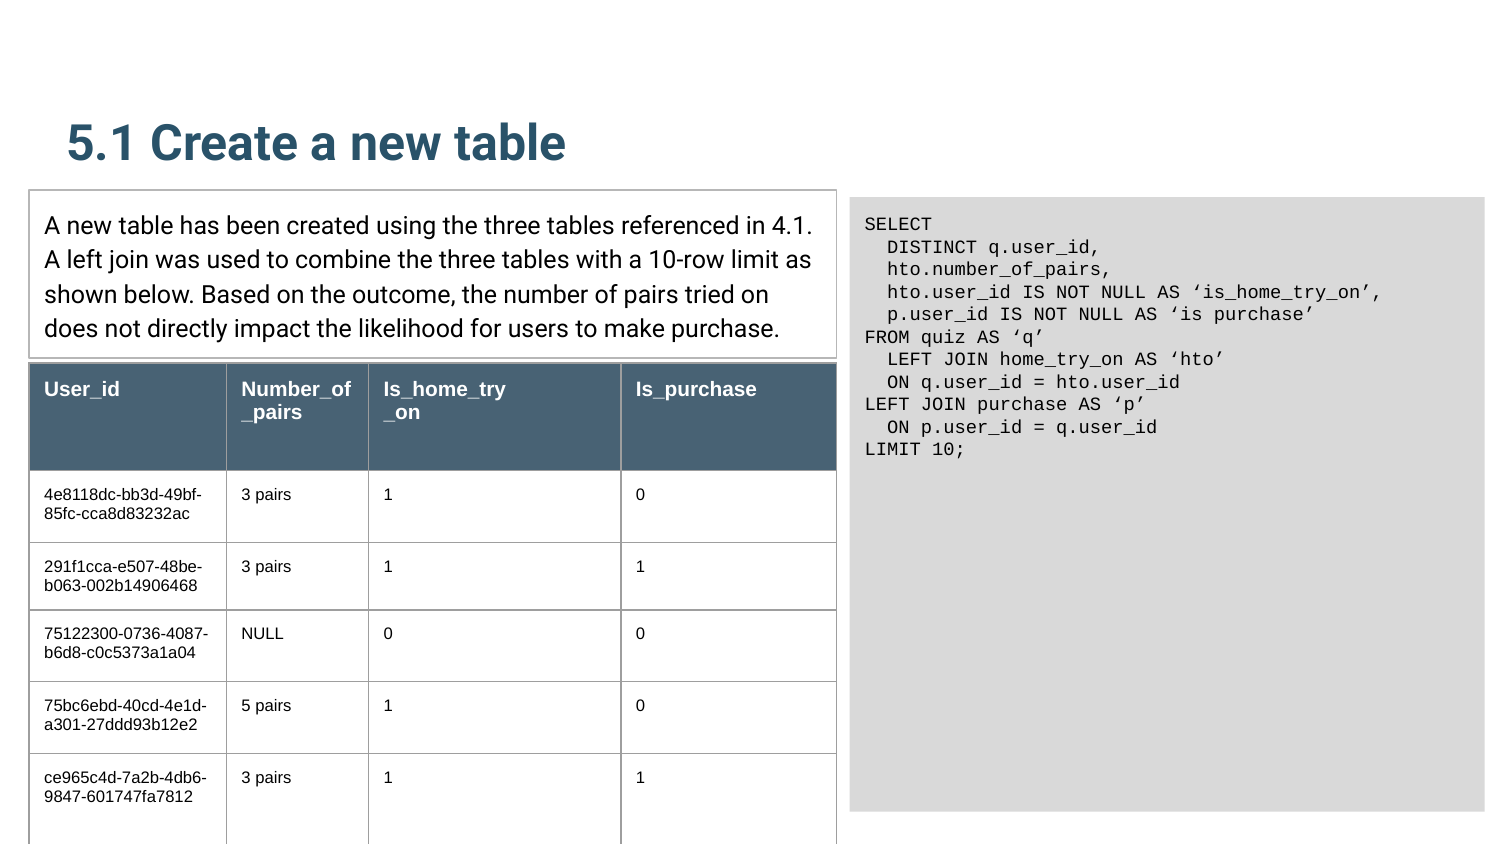

5.1 Create a new table
A new table has been created using the three tables referenced in 4.1.
A left join was used to combine the three tables with a 10-row limit as shown below. Based on the outcome, the number of pairs tried on does not directly impact the likelihood for users to make purchase.
SELECT
  DISTINCT q.user_id,
  hto.number_of_pairs,
  hto.user_id IS NOT NULL AS ‘is_home_try_on’,
  p.user_id IS NOT NULL AS ‘is purchase’
FROM quiz AS ‘q’
  LEFT JOIN home_try_on AS ‘hto’
  ON q.user_id = hto.user_id
LEFT JOIN purchase AS ‘p’
  ON p.user_id = q.user_id
LIMIT 10;

| User\_id | Number\_of\_pairs | Is\_home\_try \_on | Is\_purchase |
| --- | --- | --- | --- |
| 4e8118dc-bb3d-49bf-85fc-cca8d83232ac | 3 pairs | 1 | 0 |
| 291f1cca-e507-48be-b063-002b14906468 | 3 pairs | 1 | 1 |
| 75122300-0736-4087-b6d8-c0c5373a1a04 | NULL | 0 | 0 |
| 75bc6ebd-40cd-4e1d-a301-27ddd93b12e2 | 5 pairs | 1 | 0 |
| ce965c4d-7a2b-4db6-9847-601747fa7812 | 3 pairs | 1 | 1 |